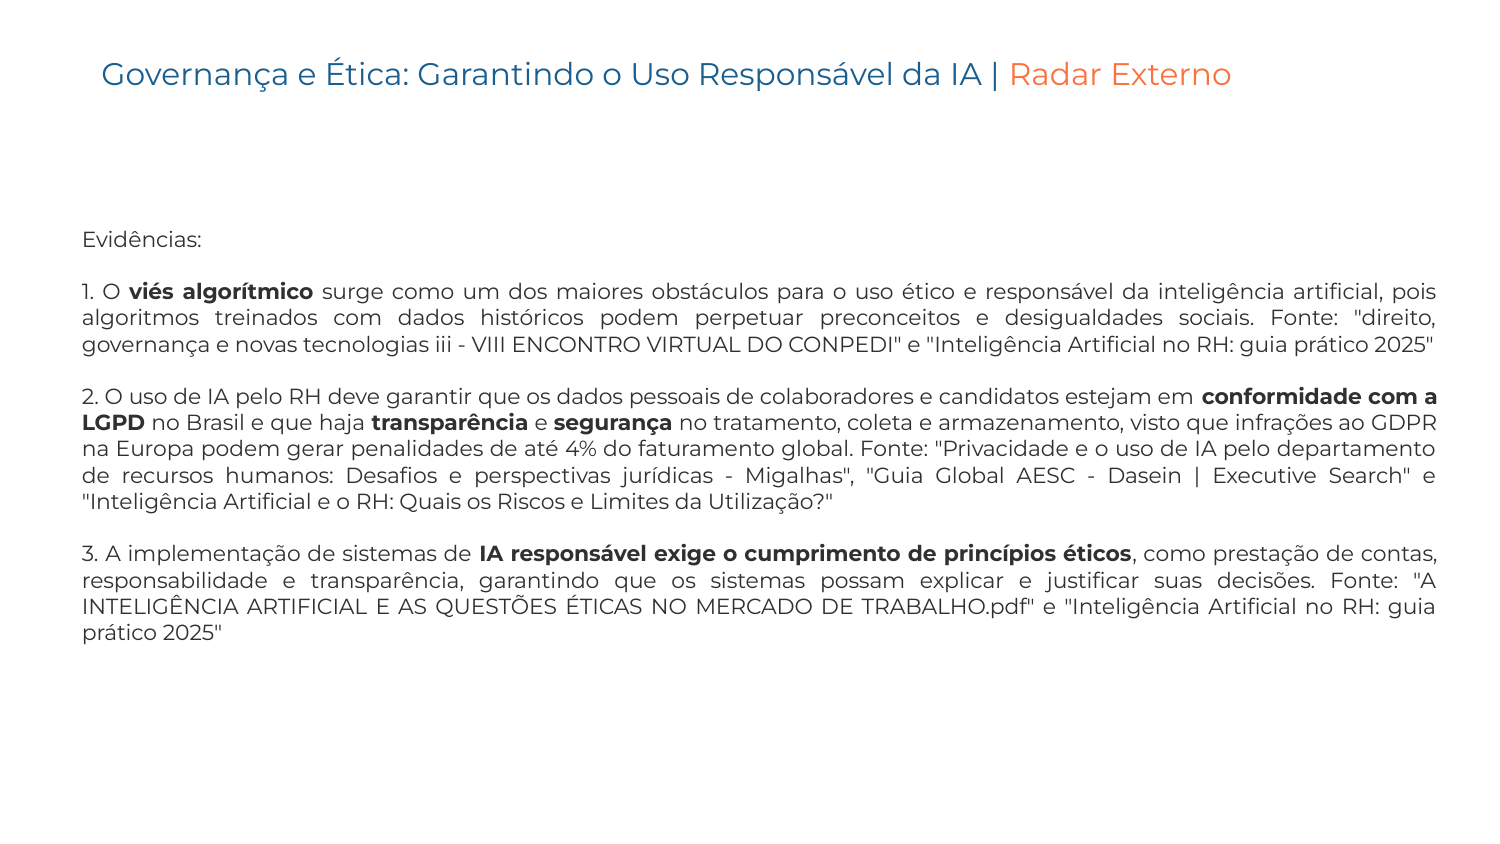

Governança e Ética: Garantindo o Uso Responsável da IA | Radar Externo

Evidências:

1. O viés algorítmico surge como um dos maiores obstáculos para o uso ético e responsável da inteligência artificial, pois algoritmos treinados com dados históricos podem perpetuar preconceitos e desigualdades sociais. Fonte: "direito, governança e novas tecnologias iii - VIII ENCONTRO VIRTUAL DO CONPEDI" e "Inteligência Artificial no RH: guia prático 2025"

2. O uso de IA pelo RH deve garantir que os dados pessoais de colaboradores e candidatos estejam em conformidade com a LGPD no Brasil e que haja transparência e segurança no tratamento, coleta e armazenamento, visto que infrações ao GDPR na Europa podem gerar penalidades de até 4% do faturamento global. Fonte: "Privacidade e o uso de IA pelo departamento de recursos humanos: Desafios e perspectivas jurídicas - Migalhas", "Guia Global AESC - Dasein | Executive Search" e "Inteligência Artificial e o RH: Quais os Riscos e Limites da Utilização?"

3. A implementação de sistemas de IA responsável exige o cumprimento de princípios éticos, como prestação de contas, responsabilidade e transparência, garantindo que os sistemas possam explicar e justificar suas decisões. Fonte: "A INTELIGÊNCIA ARTIFICIAL E AS QUESTÕES ÉTICAS NO MERCADO DE TRABALHO.pdf" e "Inteligência Artificial no RH: guia prático 2025"